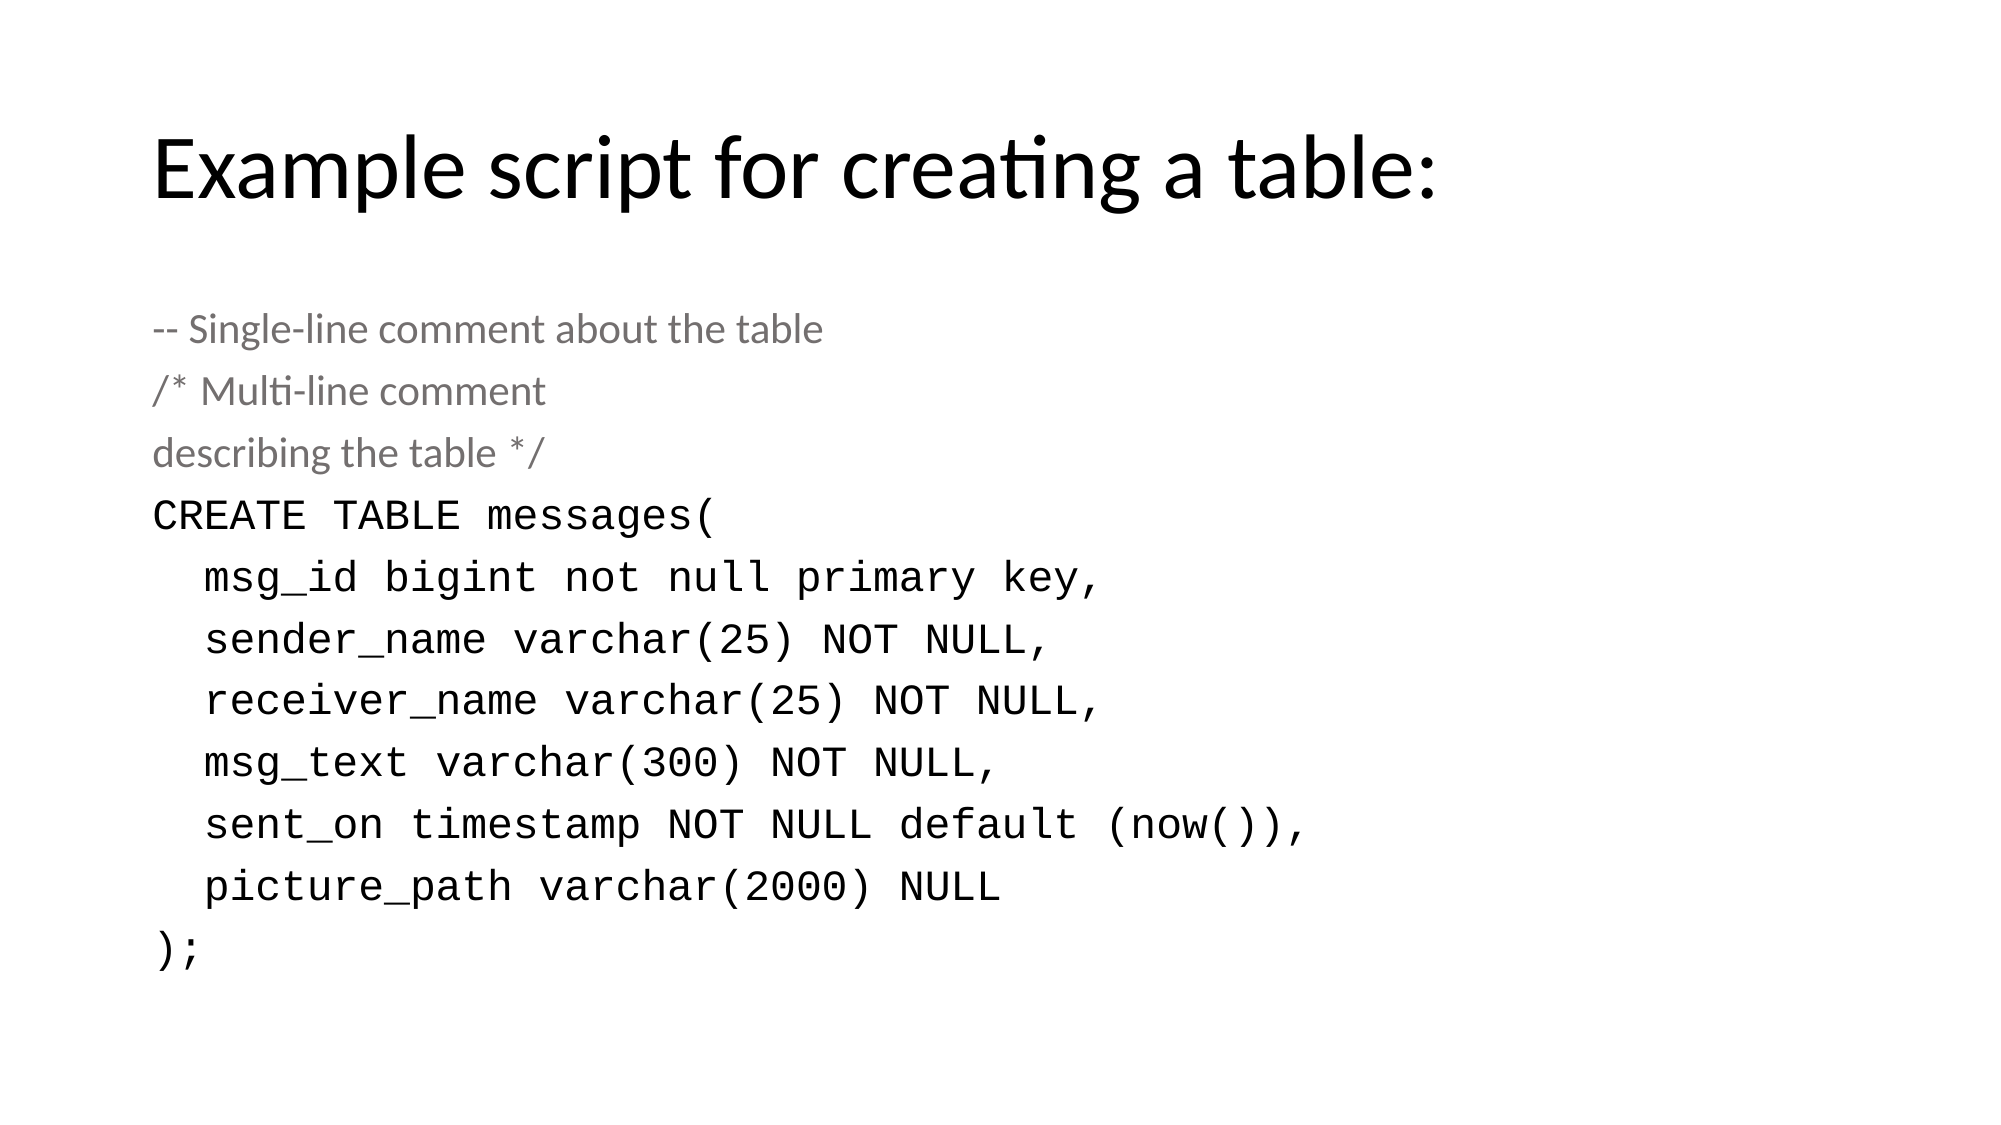

# Example script for creating a table:
-- Single-line comment about the table
/* Multi-line comment
describing the table */
CREATE TABLE messages(​
  msg_id bigint not null primary key,​
  sender_name varchar(25) NOT NULL,​
  receiver_name varchar(25) NOT NULL,​
  msg_text varchar(300) NOT NULL,​
  sent_on timestamp NOT NULL default (now())​,
  picture_path varchar(2000) NULL
)​;